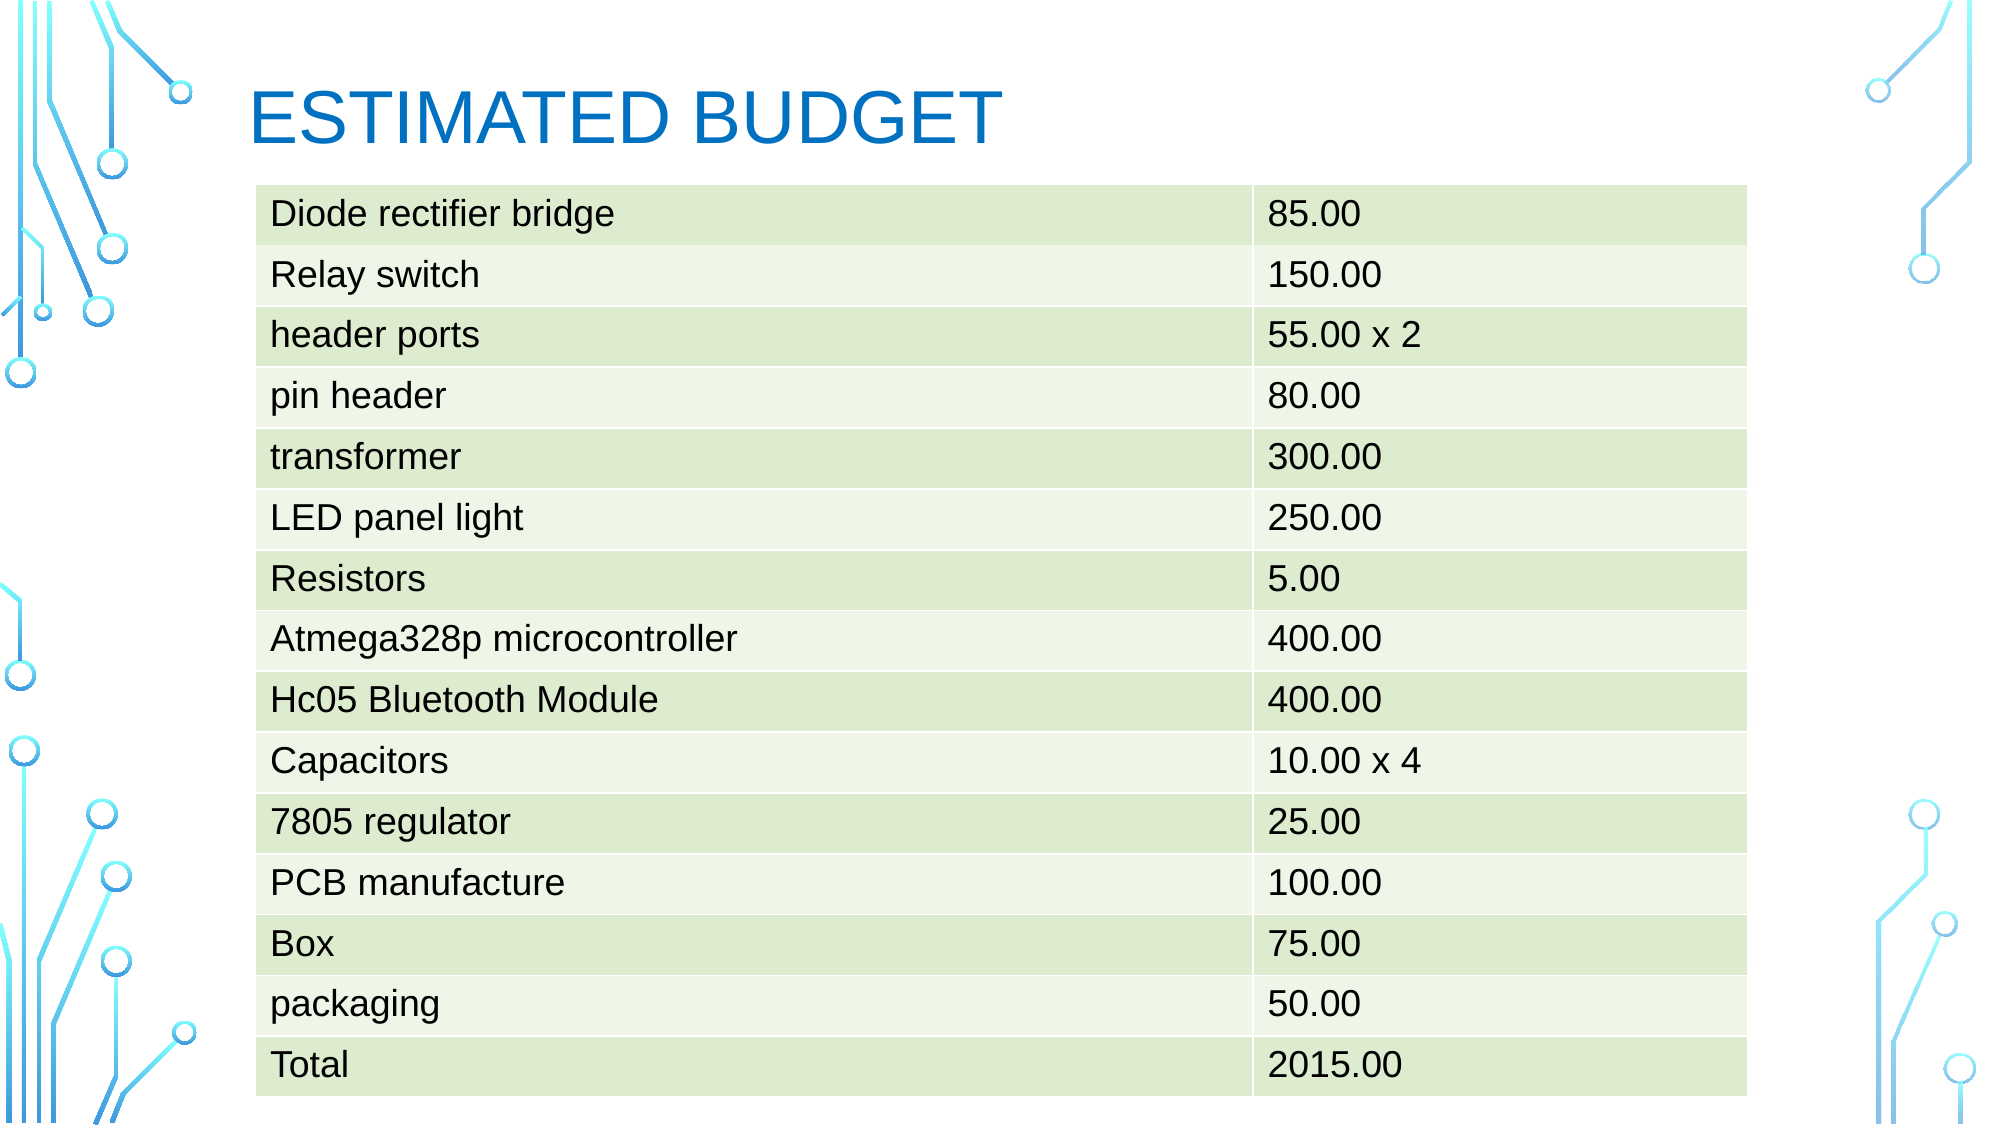

# Estimated Budget
|  |  |
| --- | --- |
| Diode rectifier bridge | 85.00 |
| Relay switch | 150.00 |
| header ports | 55.00 x 2 |
| pin header | 80.00 |
| transformer | 300.00 |
| LED panel light | 250.00 |
| Resistors | 5.00 |
| Atmega328p microcontroller | 400.00 |
| Hc05 Bluetooth Module | 400.00 |
| Capacitors | 10.00 x 4 |
| 7805 regulator | 25.00 |
| PCB manufacture | 100.00 |
| Box | 75.00 |
| packaging | 50.00 |
| Total | 2015.00 |